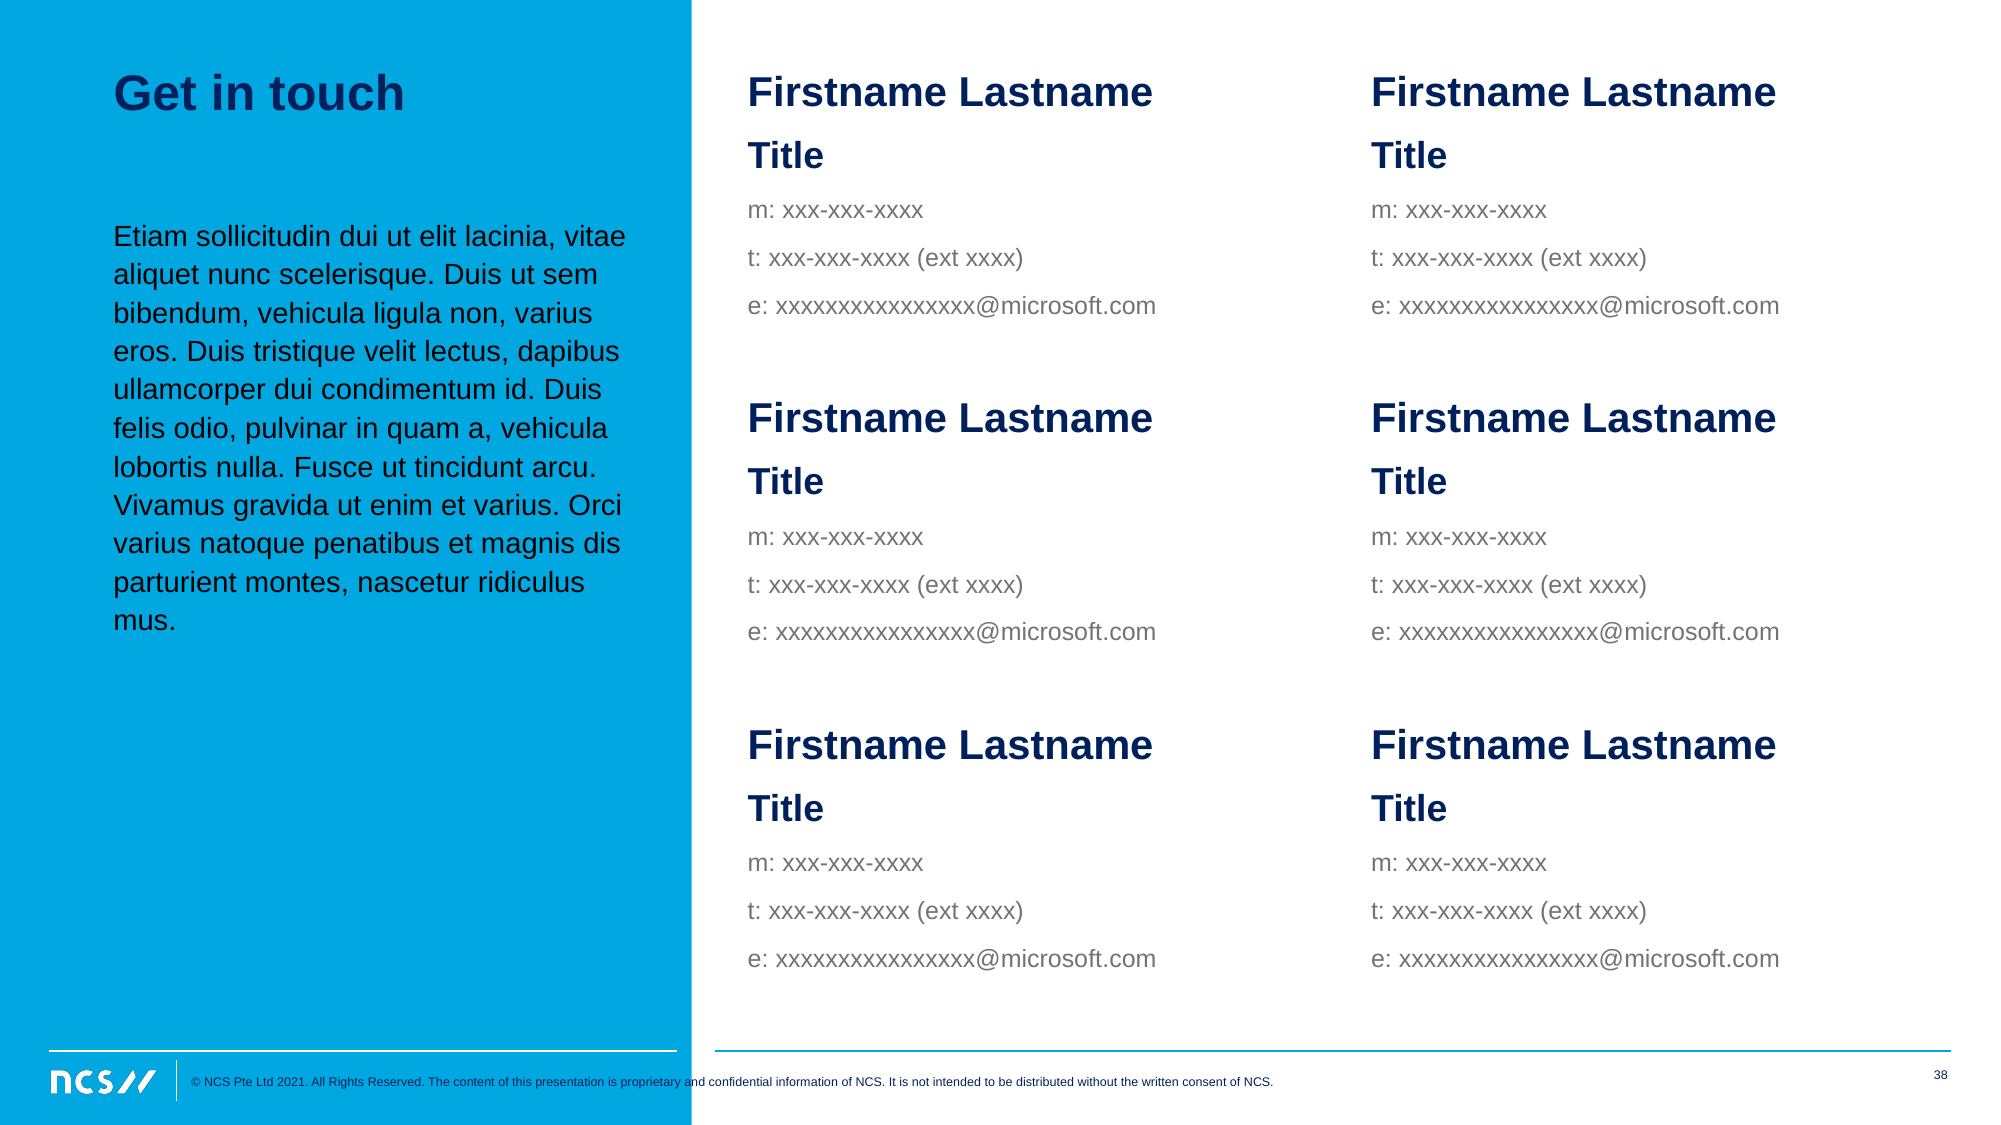

# Get in touch
Firstname Lastname
Title
m: xxx-xxx-xxxx
t: xxx-xxx-xxxx (ext xxxx)
e: xxxxxxxxxxxxxxxx@microsoft.com
Firstname Lastname
Title
m: xxx-xxx-xxxx
t: xxx-xxx-xxxx (ext xxxx)
e: xxxxxxxxxxxxxxxx@microsoft.com
Etiam sollicitudin dui ut elit lacinia, vitae aliquet nunc scelerisque. Duis ut sem bibendum, vehicula ligula non, varius eros. Duis tristique velit lectus, dapibus ullamcorper dui condimentum id. Duis felis odio, pulvinar in quam a, vehicula lobortis nulla. Fusce ut tincidunt arcu. Vivamus gravida ut enim et varius. Orci varius natoque penatibus et magnis dis parturient montes, nascetur ridiculus mus.
Firstname Lastname
Title
m: xxx-xxx-xxxx
t: xxx-xxx-xxxx (ext xxxx)
e: xxxxxxxxxxxxxxxx@microsoft.com
Firstname Lastname
Title
m: xxx-xxx-xxxx
t: xxx-xxx-xxxx (ext xxxx)
e: xxxxxxxxxxxxxxxx@microsoft.com
Firstname Lastname
Title
m: xxx-xxx-xxxx
t: xxx-xxx-xxxx (ext xxxx)
e: xxxxxxxxxxxxxxxx@microsoft.com
Firstname Lastname
Title
m: xxx-xxx-xxxx
t: xxx-xxx-xxxx (ext xxxx)
e: xxxxxxxxxxxxxxxx@microsoft.com